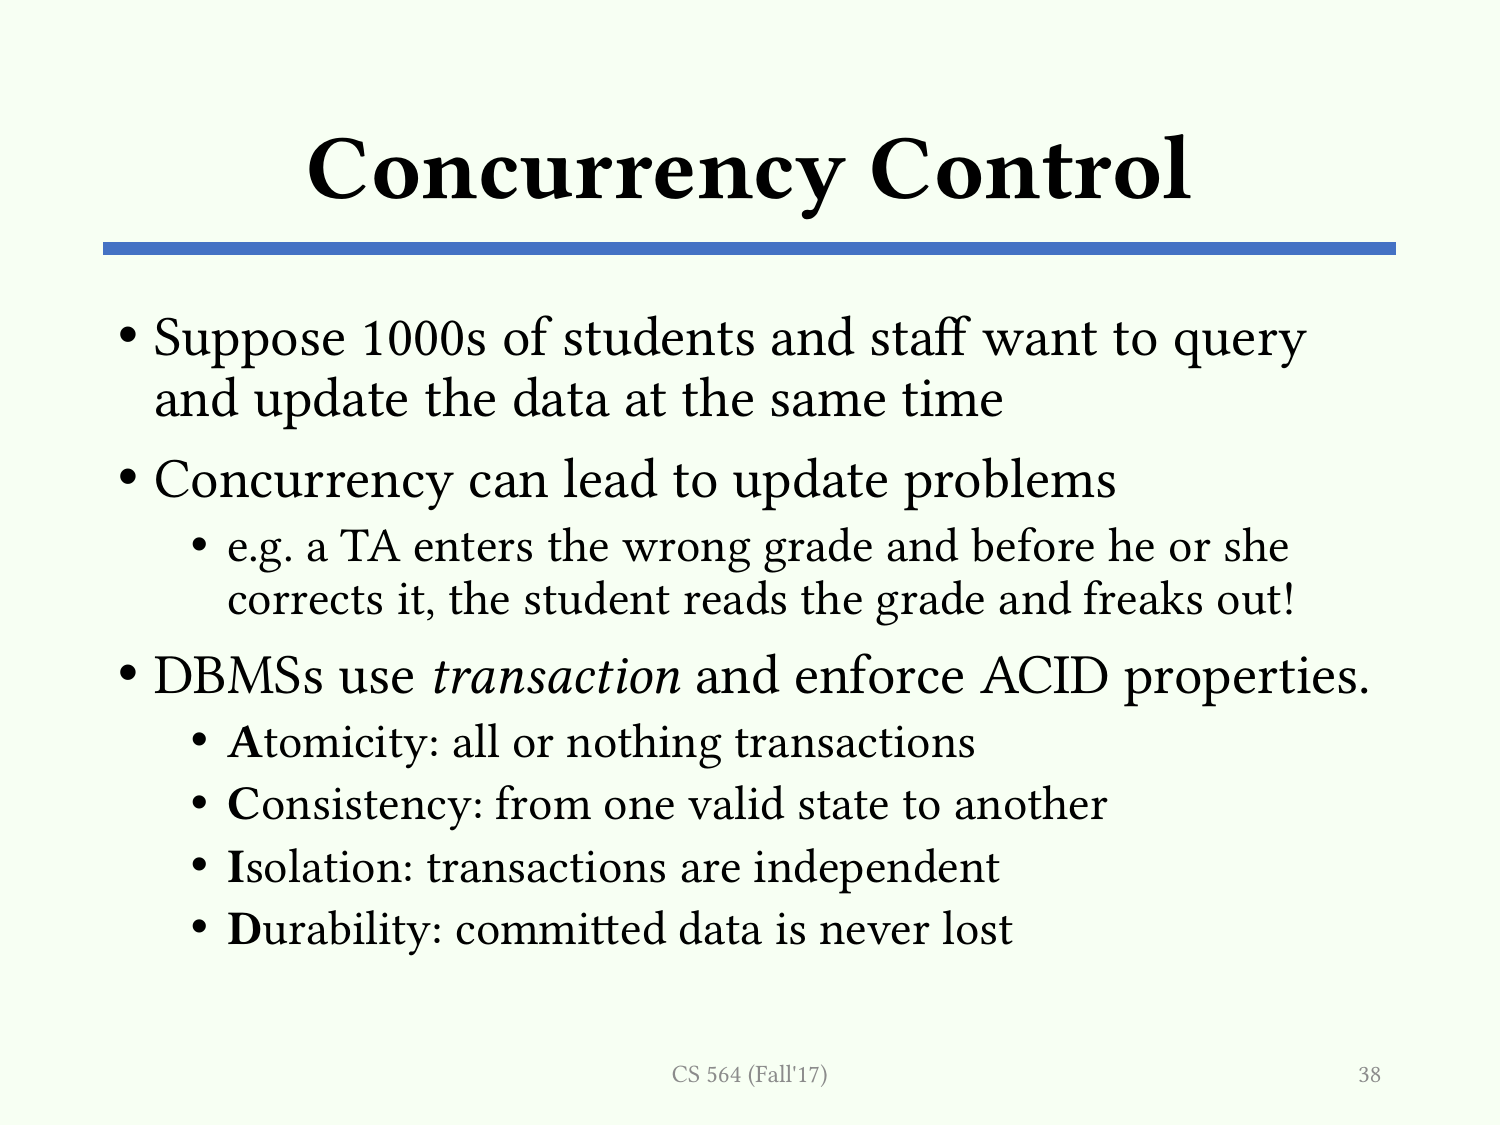

# Concurrency Control
Suppose 1000s of students and staff want to query and update the data at the same time
Concurrency can lead to update problems
e.g. a TA enters the wrong grade and before he or she corrects it, the student reads the grade and freaks out!
DBMSs use transaction and enforce ACID properties.
Atomicity: all or nothing transactions
Consistency: from one valid state to another
Isolation: transactions are independent
Durability: committed data is never lost

CS 564 (Fall'17)
38